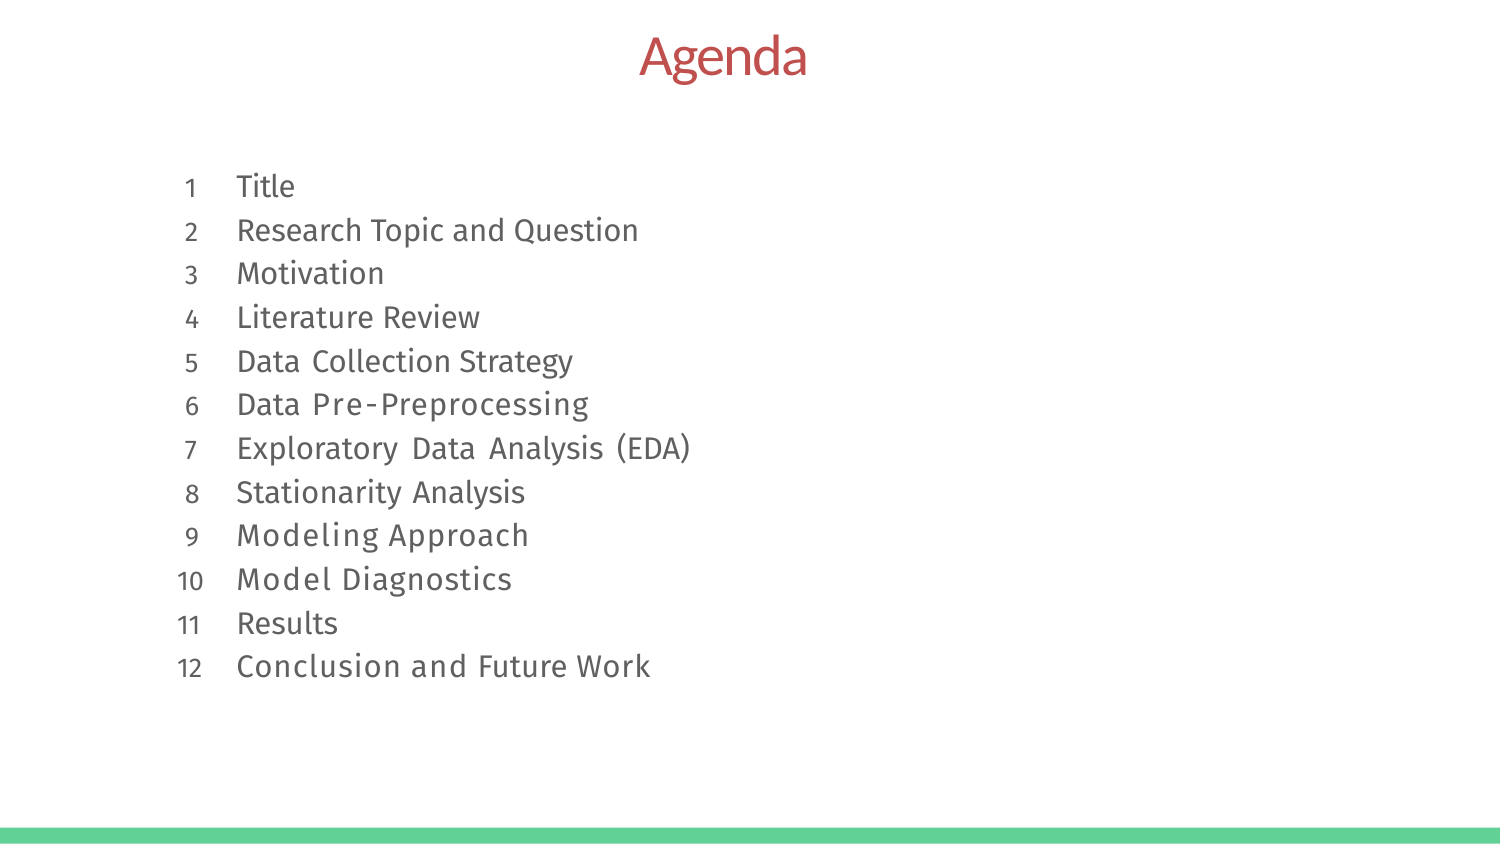

Agenda
Title
Research Topic and Question
Motivation
Literature Review
Data Collection Strategy
Data Pre-Preprocessing
Exploratory Data Analysis (EDA)
Stationarity Analysis
Modeling Approach
Model Diagnostics
Results
Conclusion and Future Work